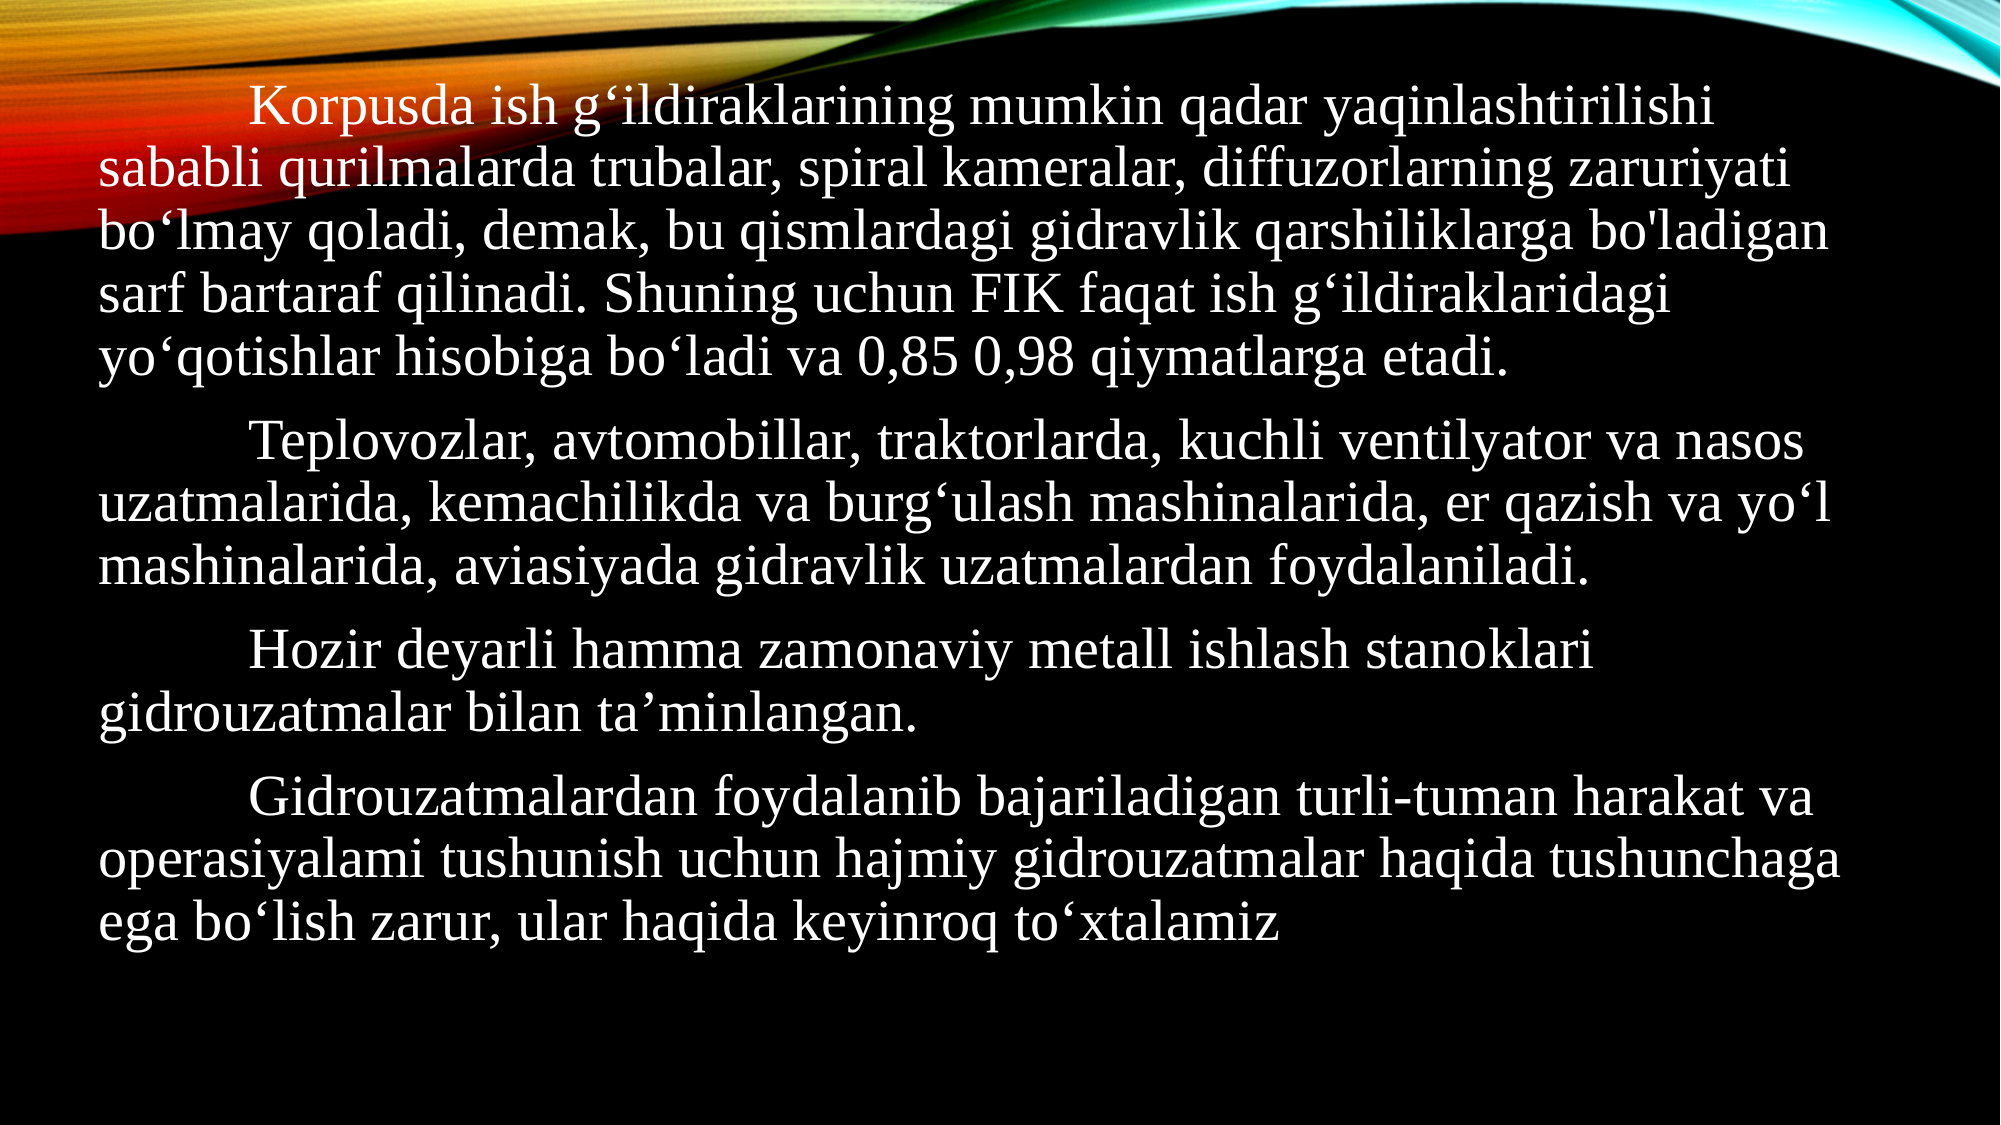

Korpusda ish g‘ildiraklarining mumkin qadar yaqinlashtirilishi sababli qurilmalarda trubalar, spiral kameralar, diffuzorlarning zaruriyati bo‘lmay qoladi, demak, bu qismlardagi gidravlik qarshiliklarga bo'ladigan sarf bartaraf qilinadi. Shuning uchun FIK faqat ish g‘ildiraklaridagi yo‘qotishlar hisobiga bo‘ladi va 0,85 0,98 qiymatlarga etadi.
	Teplovozlar, avtomobillar, traktorlarda, kuchli ventilyator va nasos uzatmalarida, kemachilikda va burg‘ulash mashinalarida, er qazish va yo‘l mashinalarida, aviasiyada gidravlik uzatmalardan foydalaniladi.
	Hozir deyarli hamma zamonaviy metall ishlash stanoklari gidrouzatmalar bilan ta’minlangan.
	Gidrouzatmalardan foydalanib bajariladigan turli-tuman harakat va operasiyalami tushunish uchun hajmiy gidrouzatmalar haqida tushunchaga ega bo‘lish zarur, ular haqida keyinroq to‘xtalamiz